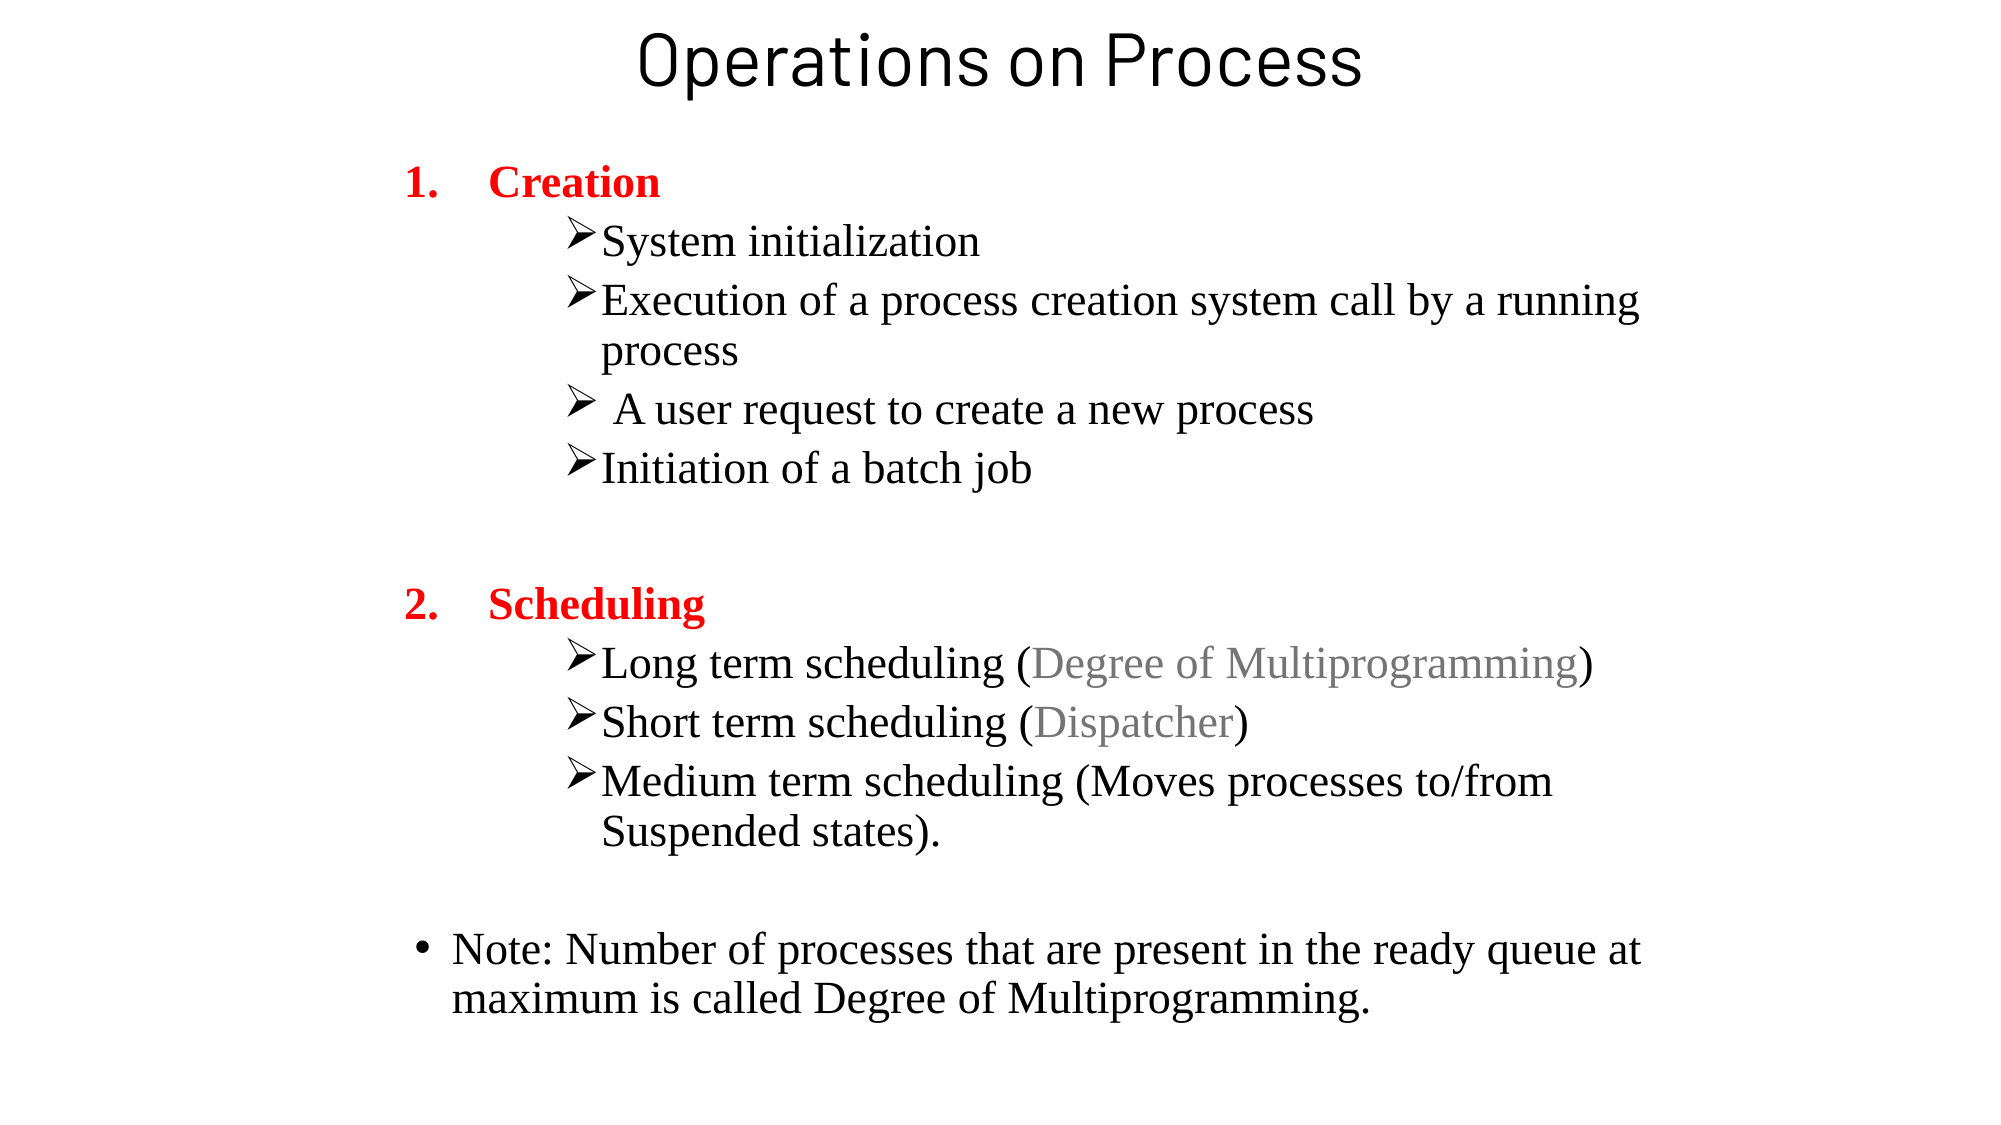

# Operations on Process
Creation
System initialization
Execution of a process creation system call by a running process
 A user request to create a new process
Initiation of a batch job

Scheduling
Long term scheduling (Degree of Multiprogramming)
Short term scheduling (Dispatcher)
Medium term scheduling (Moves processes to/from Suspended states).

Note: Number of processes that are present in the ready queue at maximum is called Degree of Multiprogramming.